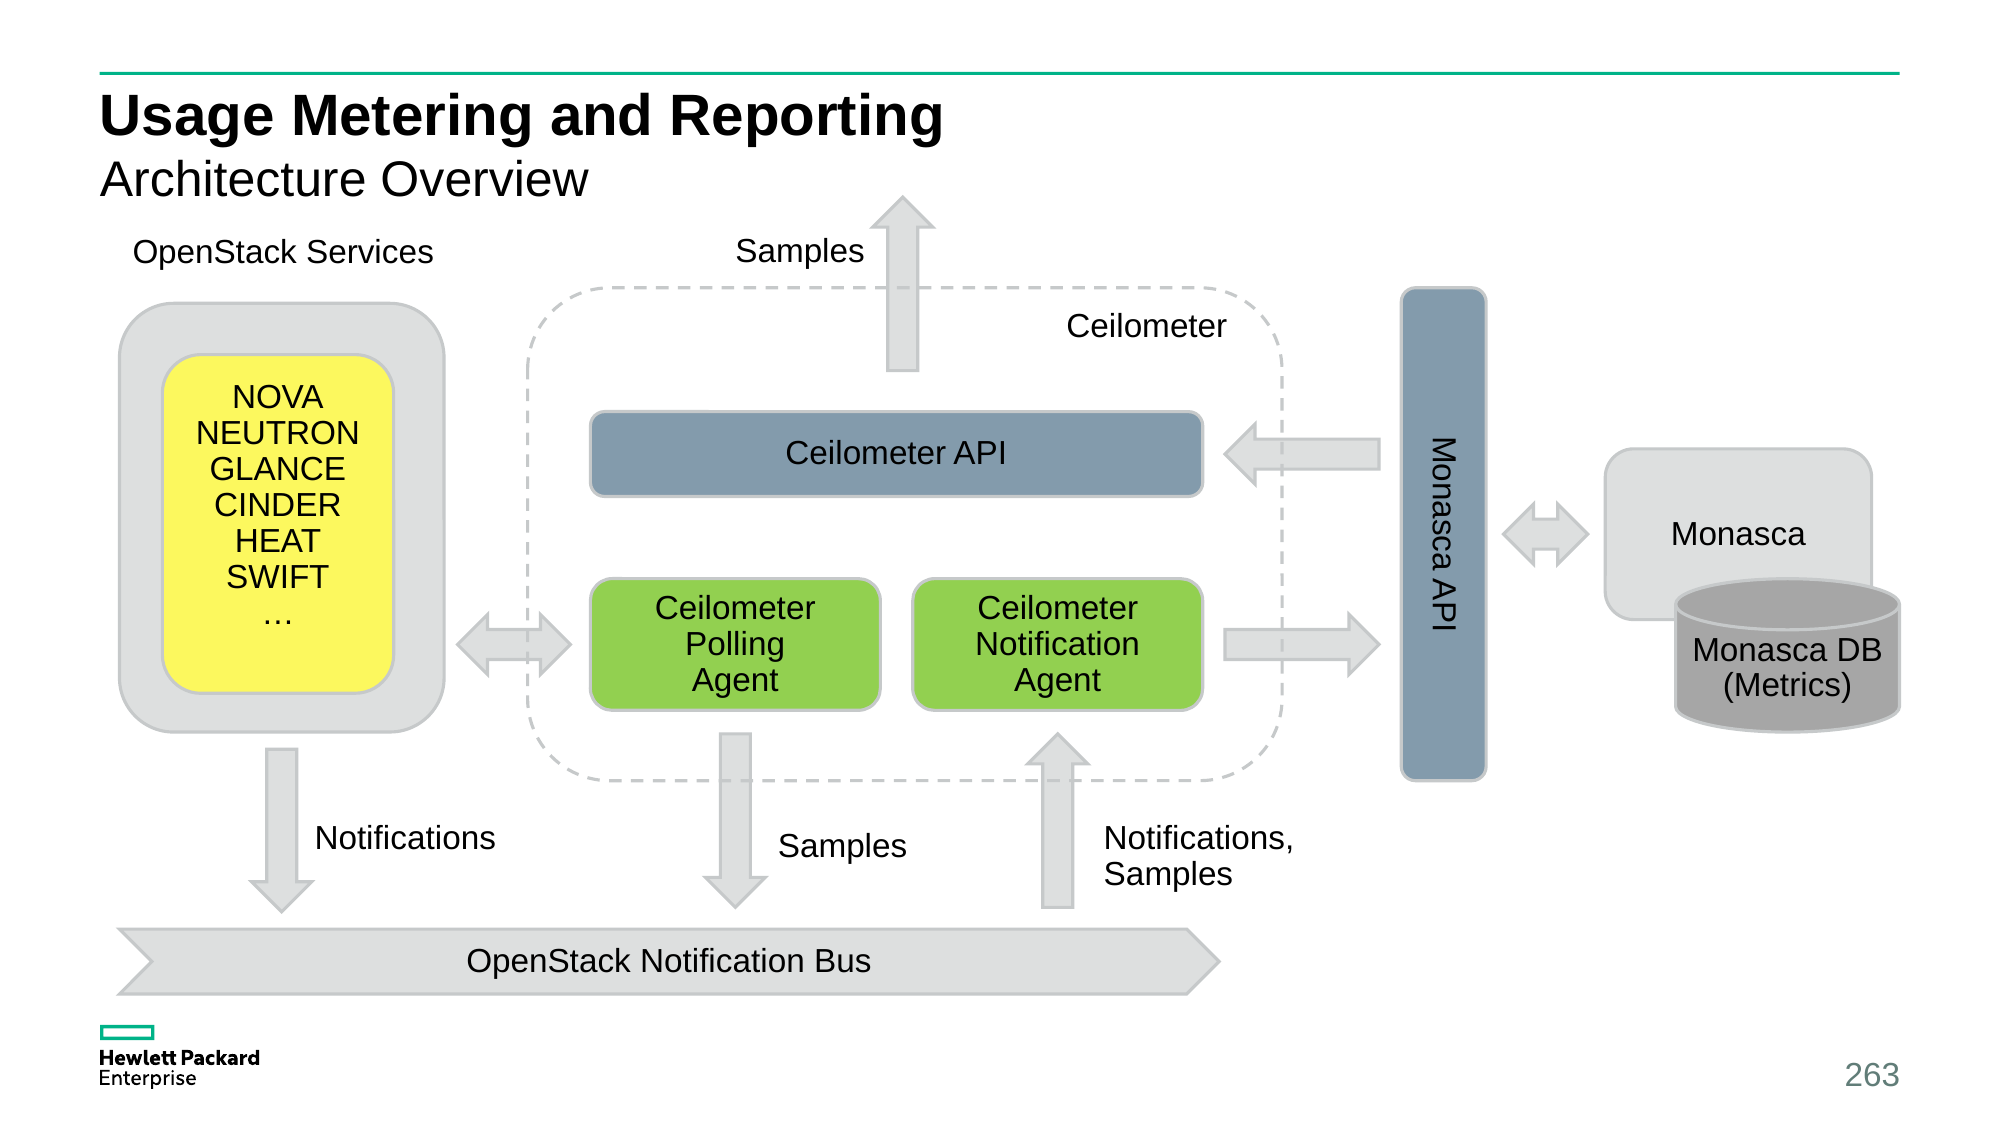

# Usage Metering and Reporting
Architecture Overview

Samples
OpenStack Services

Ceilometer
NOVA
NEUTRON
GLANCE
CINDER
HEAT
SWIFT
…

Ceilometer API

Monasca
Monasca API

Ceilometer Polling
Agent
Ceilometer Notification Agent
Monasca DB
(Metrics)

Notifications
Notifications,
Samples
Samples
OpenStack Notification Bus
263